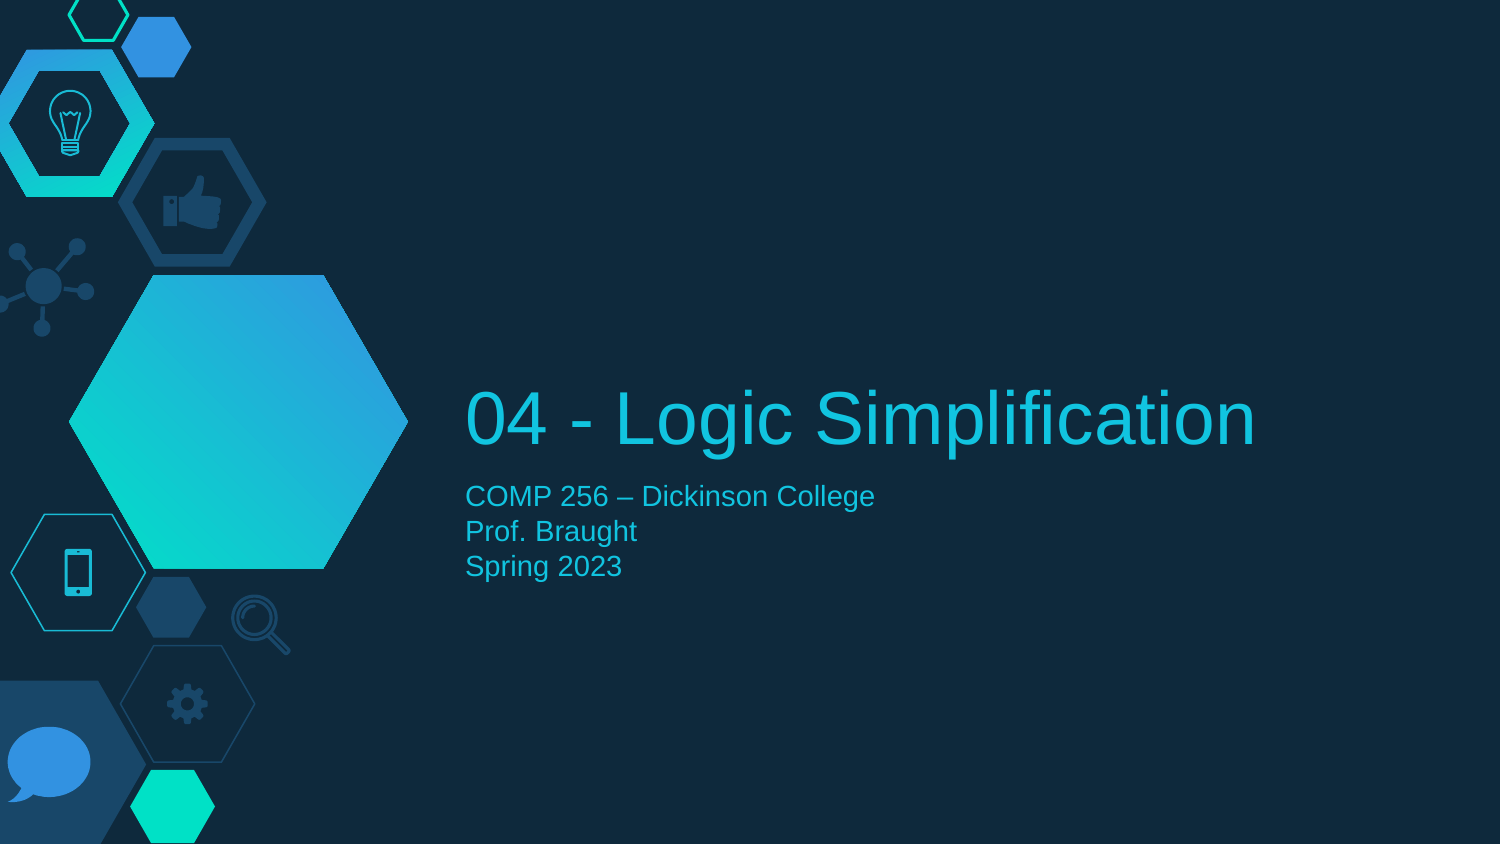

# 04 - Logic Simplification
COMP 256 – Dickinson College
Prof. Braught
Spring 2023